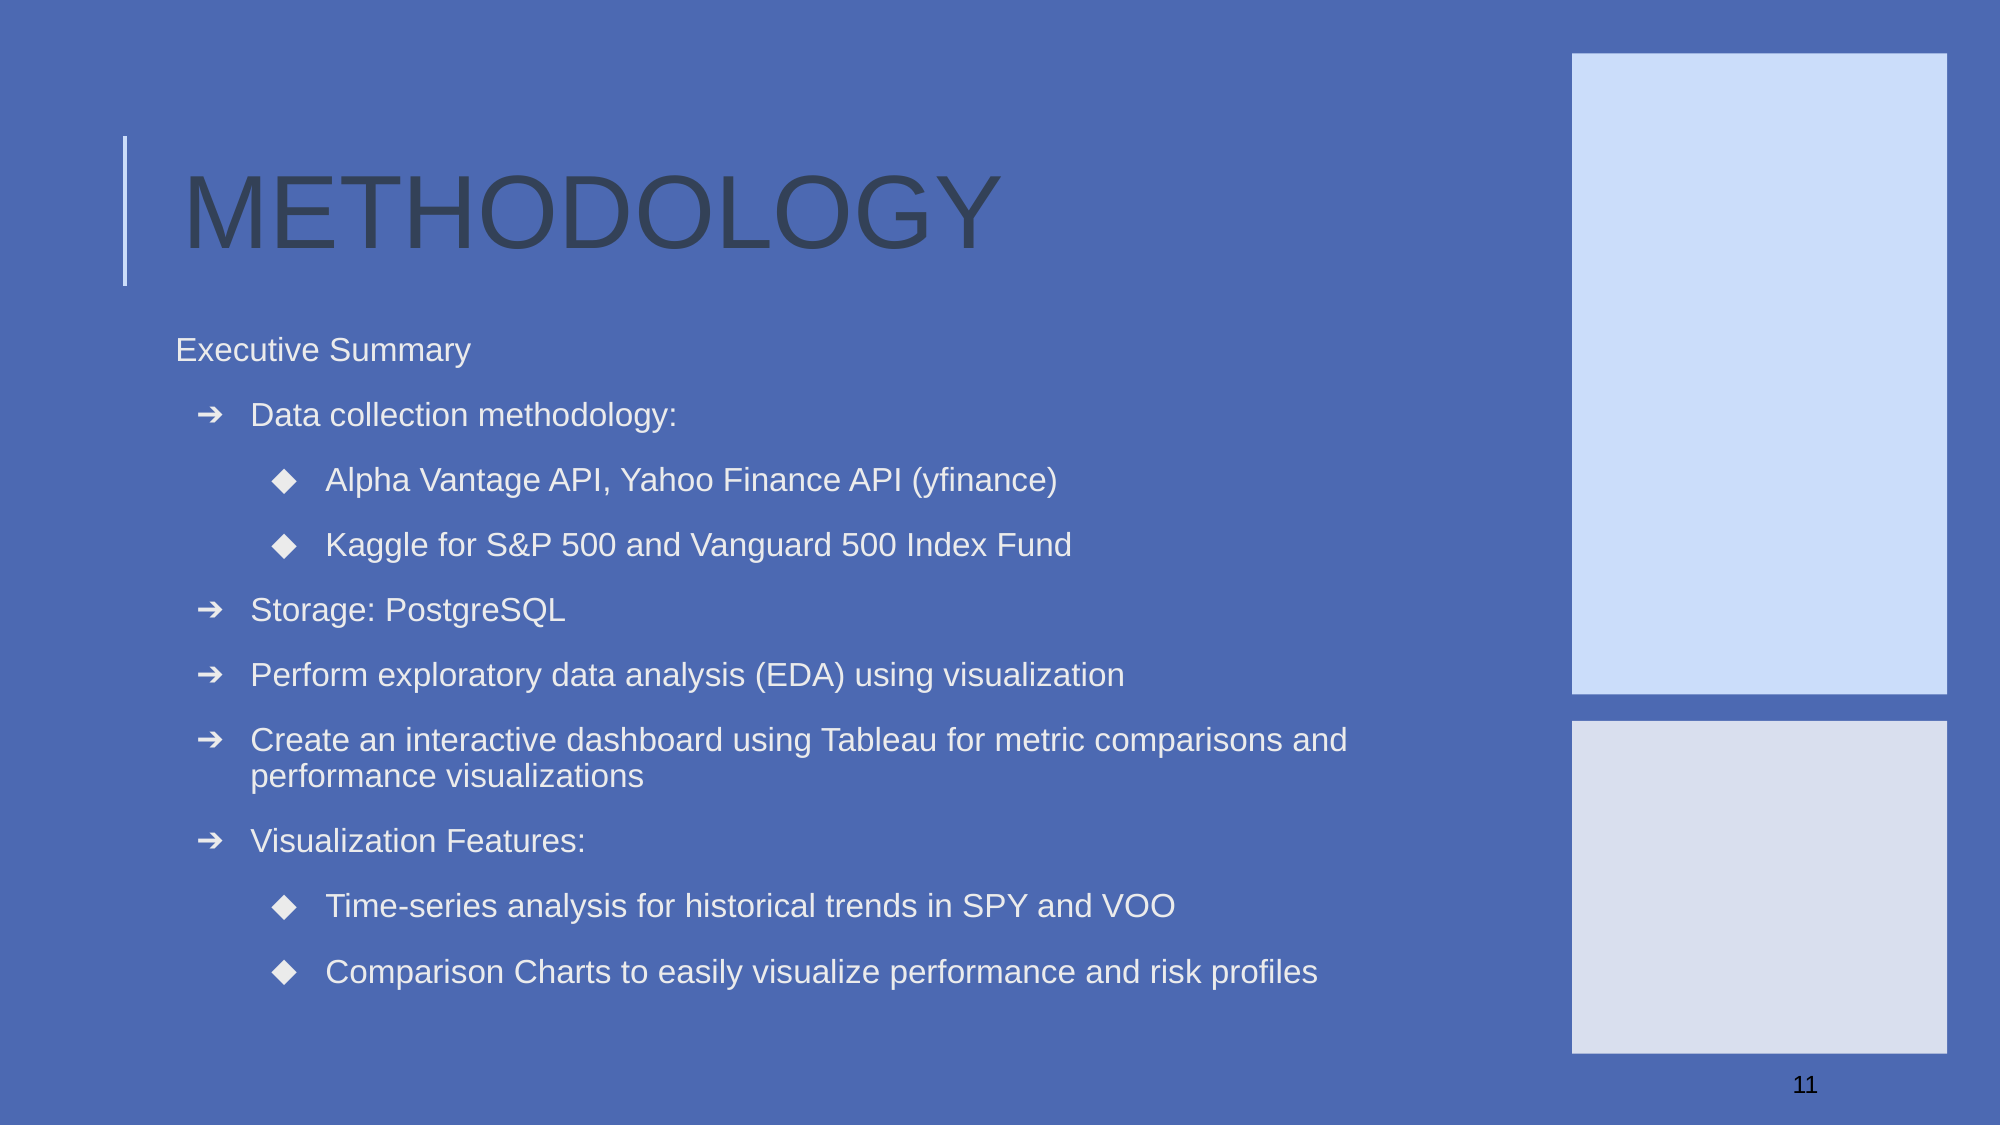

METHODOLOGY
Executive Summary
Data collection methodology:
Alpha Vantage API, Yahoo Finance API (yfinance)
Kaggle for S&P 500 and Vanguard 500 Index Fund
Storage: PostgreSQL
Perform exploratory data analysis (EDA) using visualization
Create an interactive dashboard using Tableau for metric comparisons and performance visualizations
Visualization Features:
Time-series analysis for historical trends in SPY and VOO
Comparison Charts to easily visualize performance and risk profiles

11